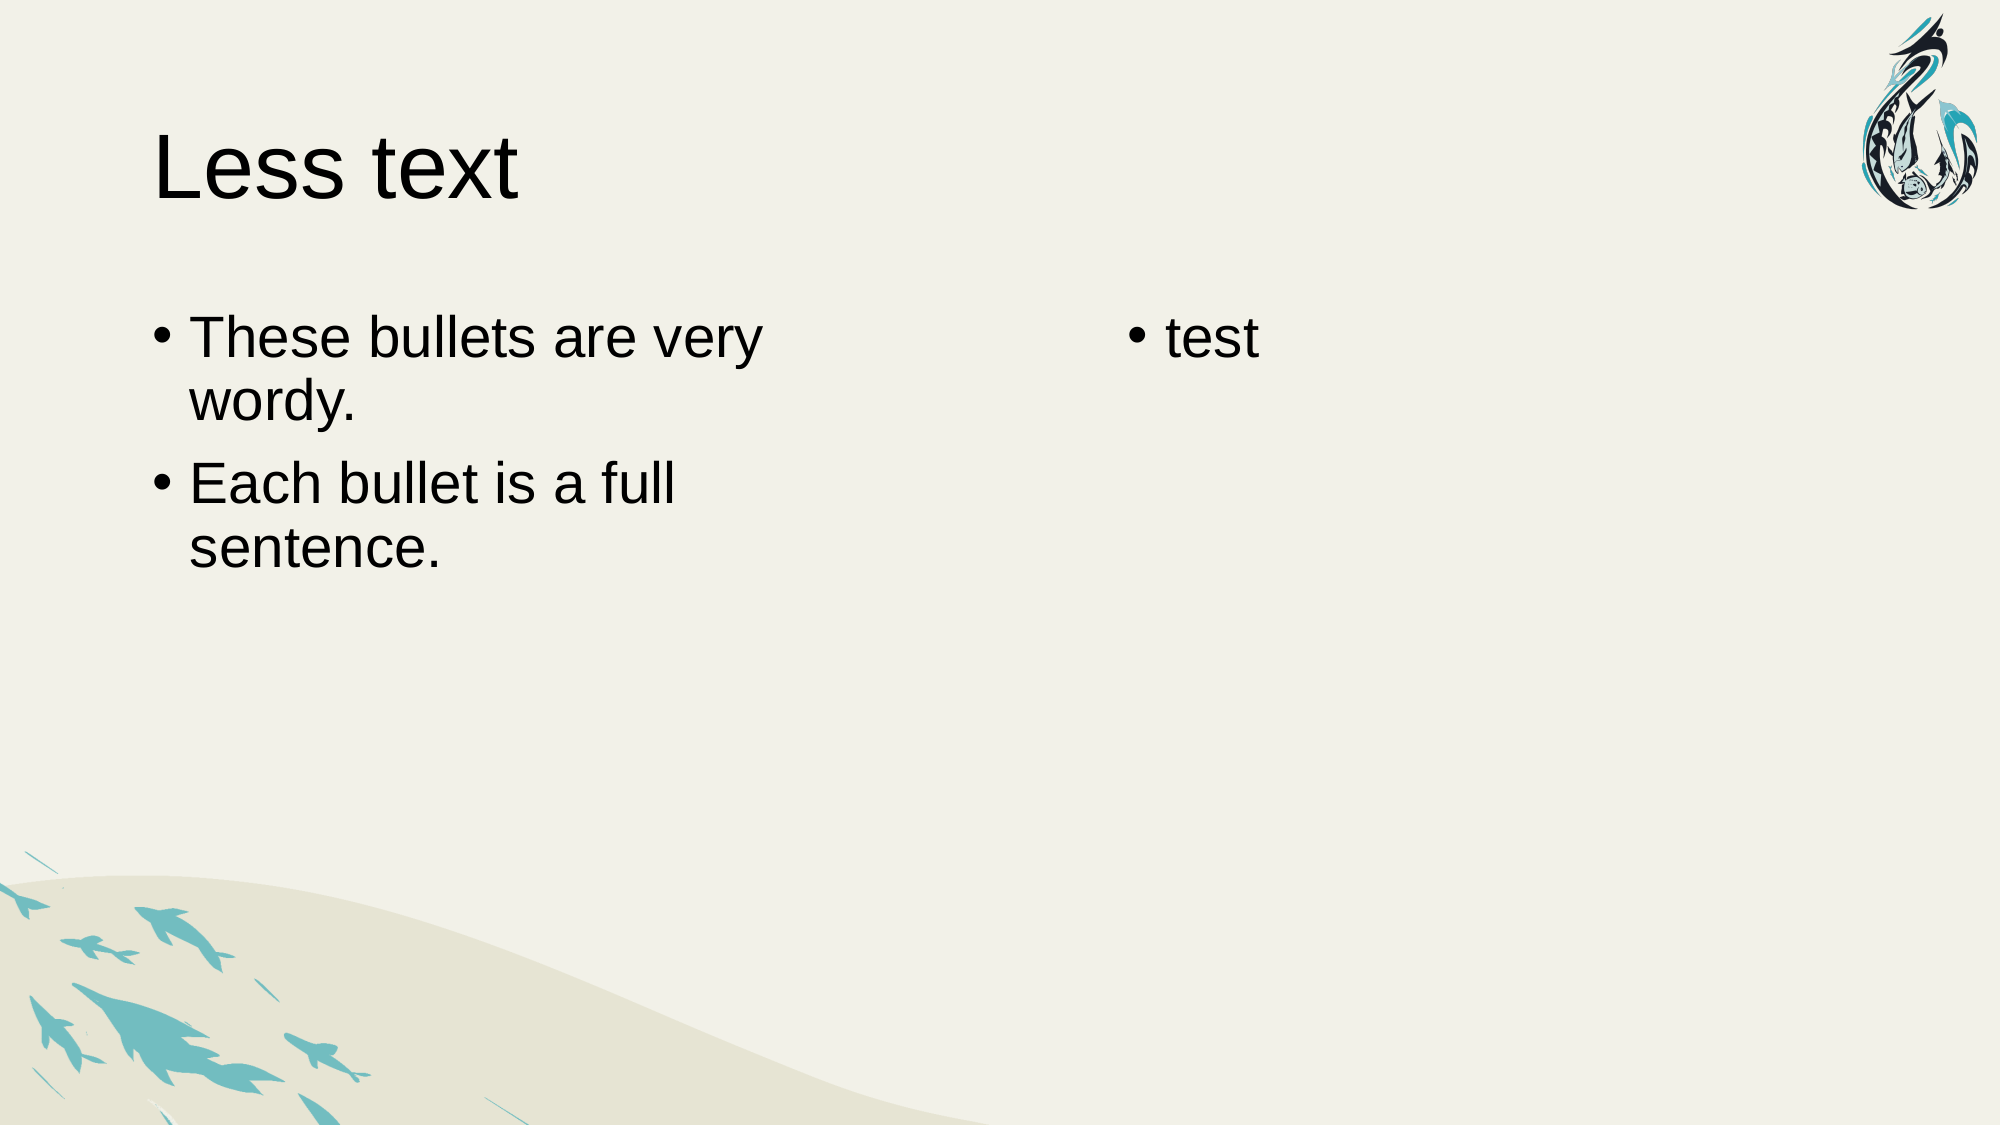

# Less text
These bullets are very wordy.
Each bullet is a full sentence.

test